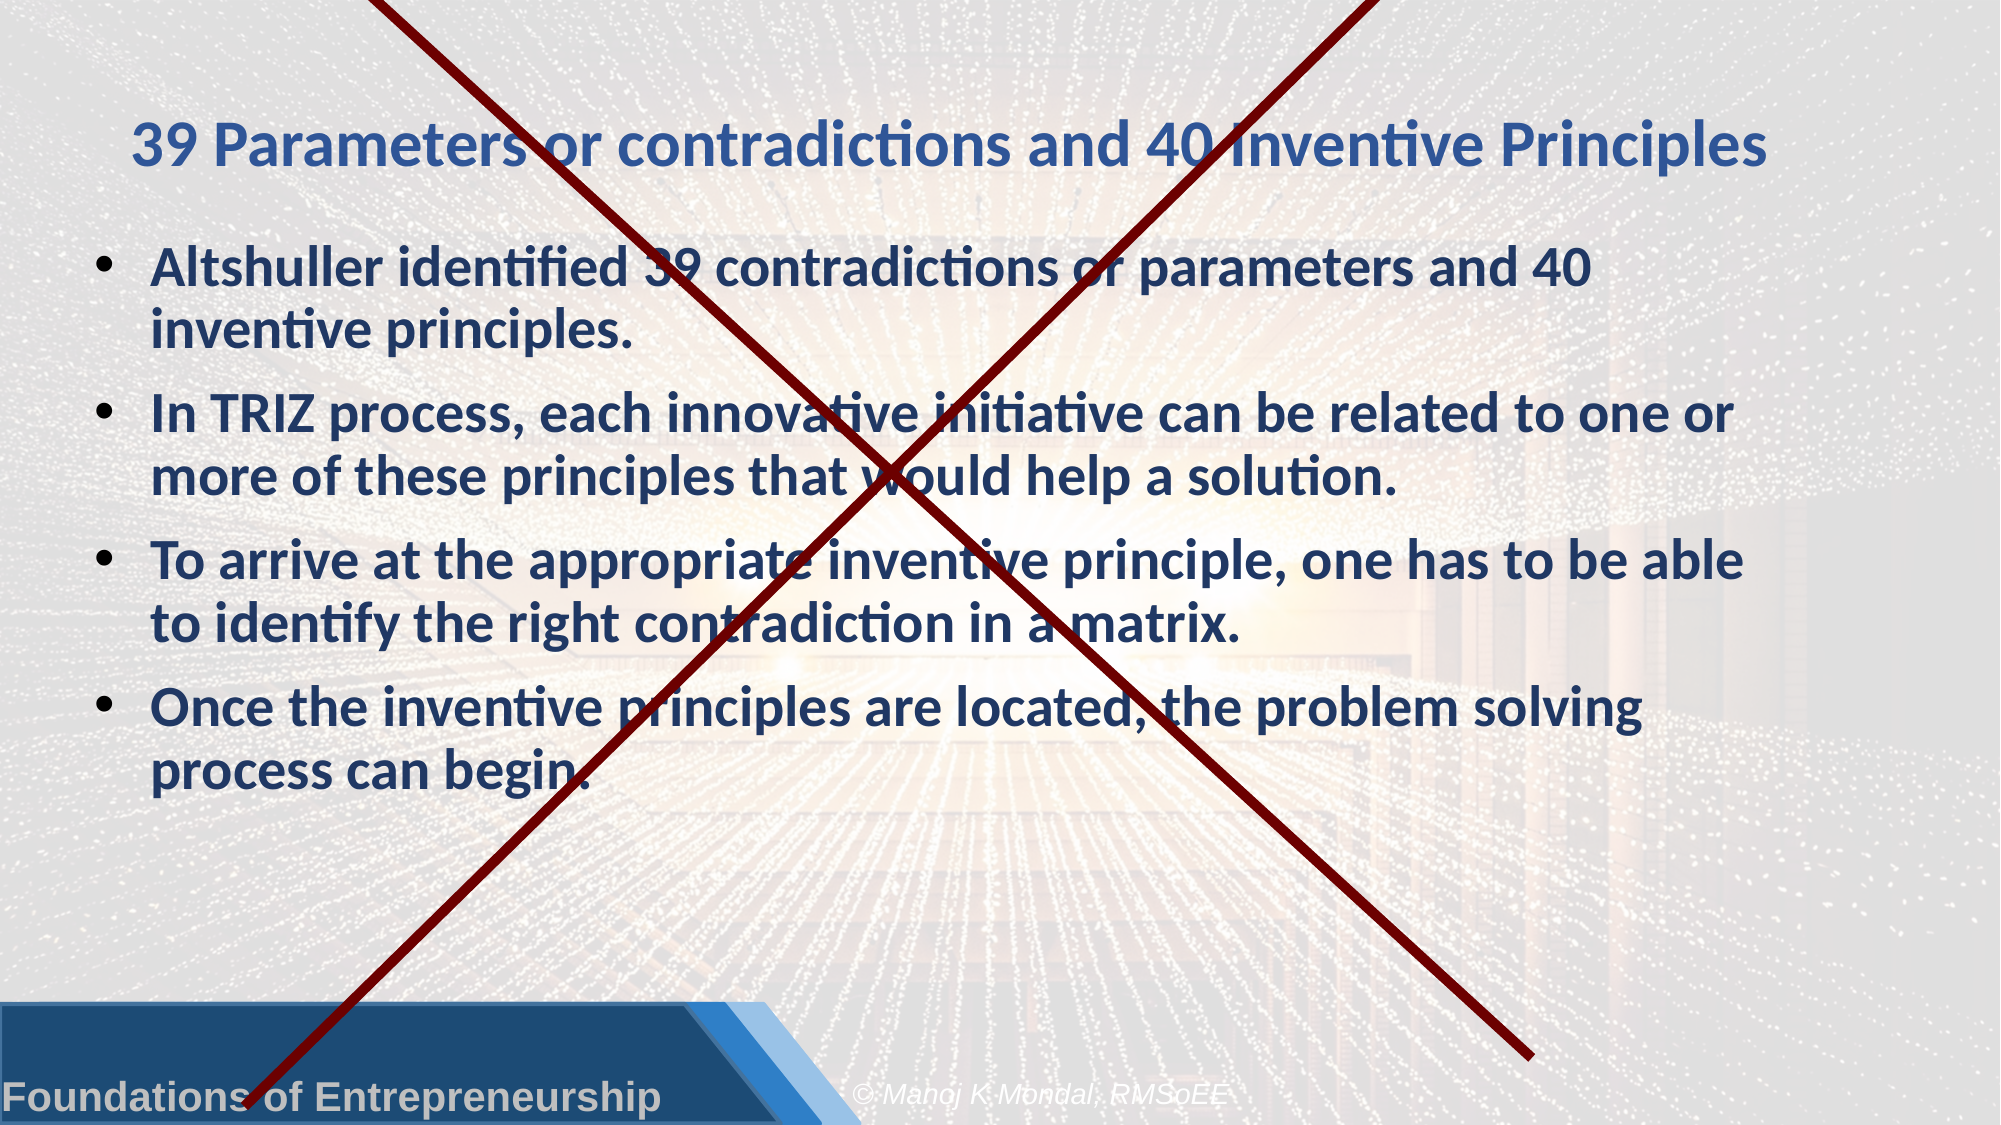

# 39 Parameters or contradictions and 40 Inventive Principles
Altshuller identified 39 contradictions or parameters and 40 inventive principles.
In TRIZ process, each innovative initiative can be related to one or more of these principles that would help a solution.
To arrive at the appropriate inventive principle, one has to be able to identify the right contradiction in a matrix.
Once the inventive principles are located, the problem solving process can begin.